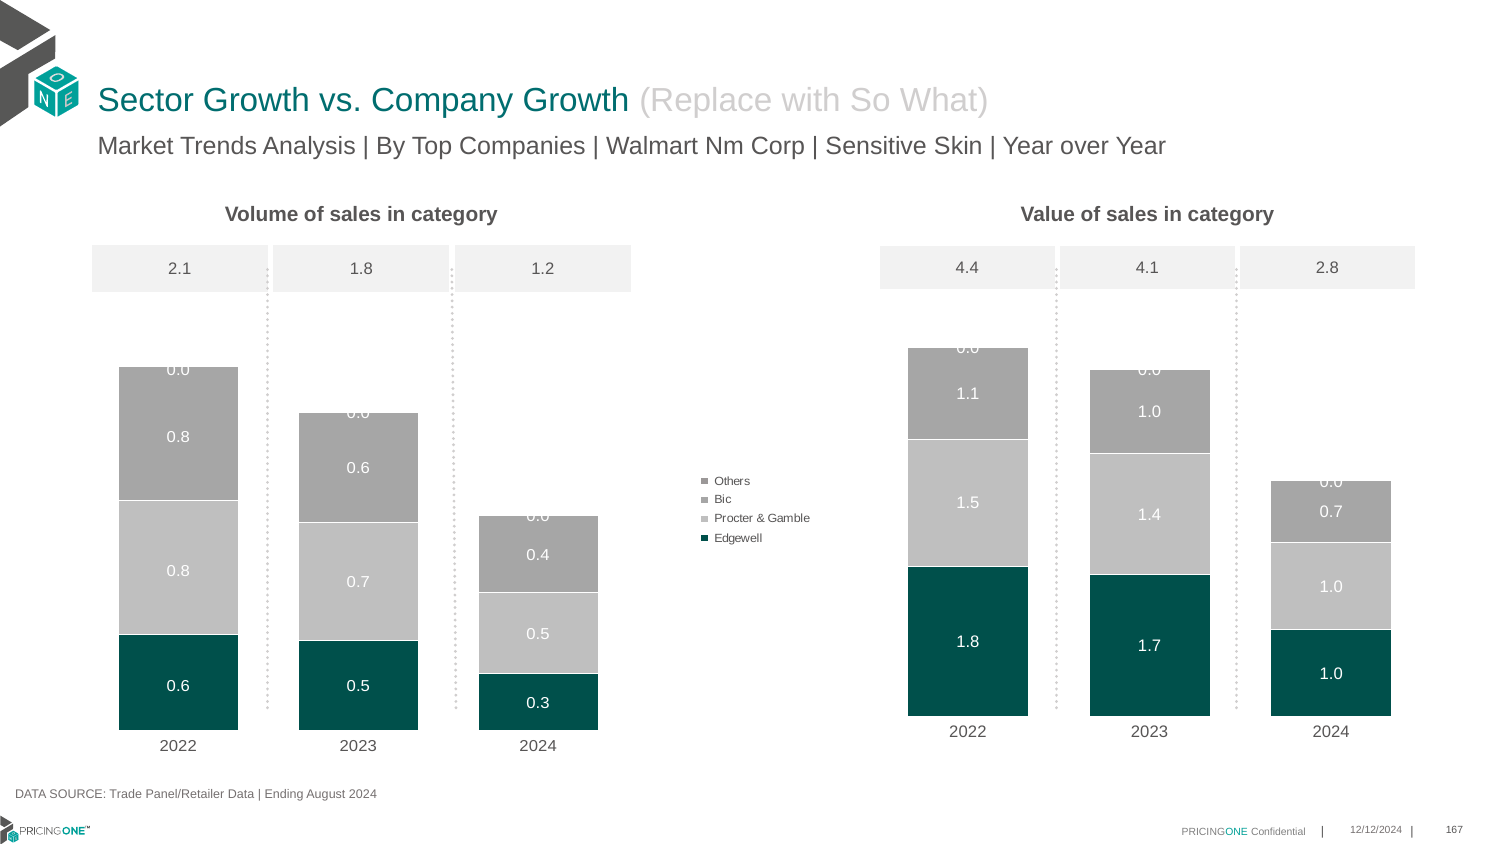

# Sector Growth vs. Company Growth (Replace with So What)
Market Trends Analysis | By Top Companies | Walmart Nm Corp | Sensitive Skin | Year over Year
| Value of sales in category |  |  |
| --- | --- | --- |
| 4.4 | 4.1 | 2.8 |
| Volume of sales in category |  |  |
| --- | --- | --- |
| 2.1 | 1.8 | 1.2 |

### Chart

| Category | Edgewell | Procter & Gamble | Bic | Others |
|---|---|---|---|---|
| 2022 | 1.789312 | 1.517473 | 1.092212 | 6.3e-05 |
| 2023 | 1.688358 | 1.449359 | 1.003128 | 3.5e-05 |
| 2024 | 1.029066 | 1.046517 | 0.73477 | 1e-05 |

### Chart

| Category | Edgewell | Procter & Gamble | Bic | Others |
|---|---|---|---|---|
| 2022 | 0.552764 | 0.776337 | 0.770659 | 5.9e-05 |
| 2023 | 0.522621 | 0.6775 | 0.634649 | 3.2e-05 |
| 2024 | 0.327844 | 0.468338 | 0.444154 | 9e-06 |
DATA SOURCE: Trade Panel/Retailer Data | Ending August 2024

12/12/2024
167